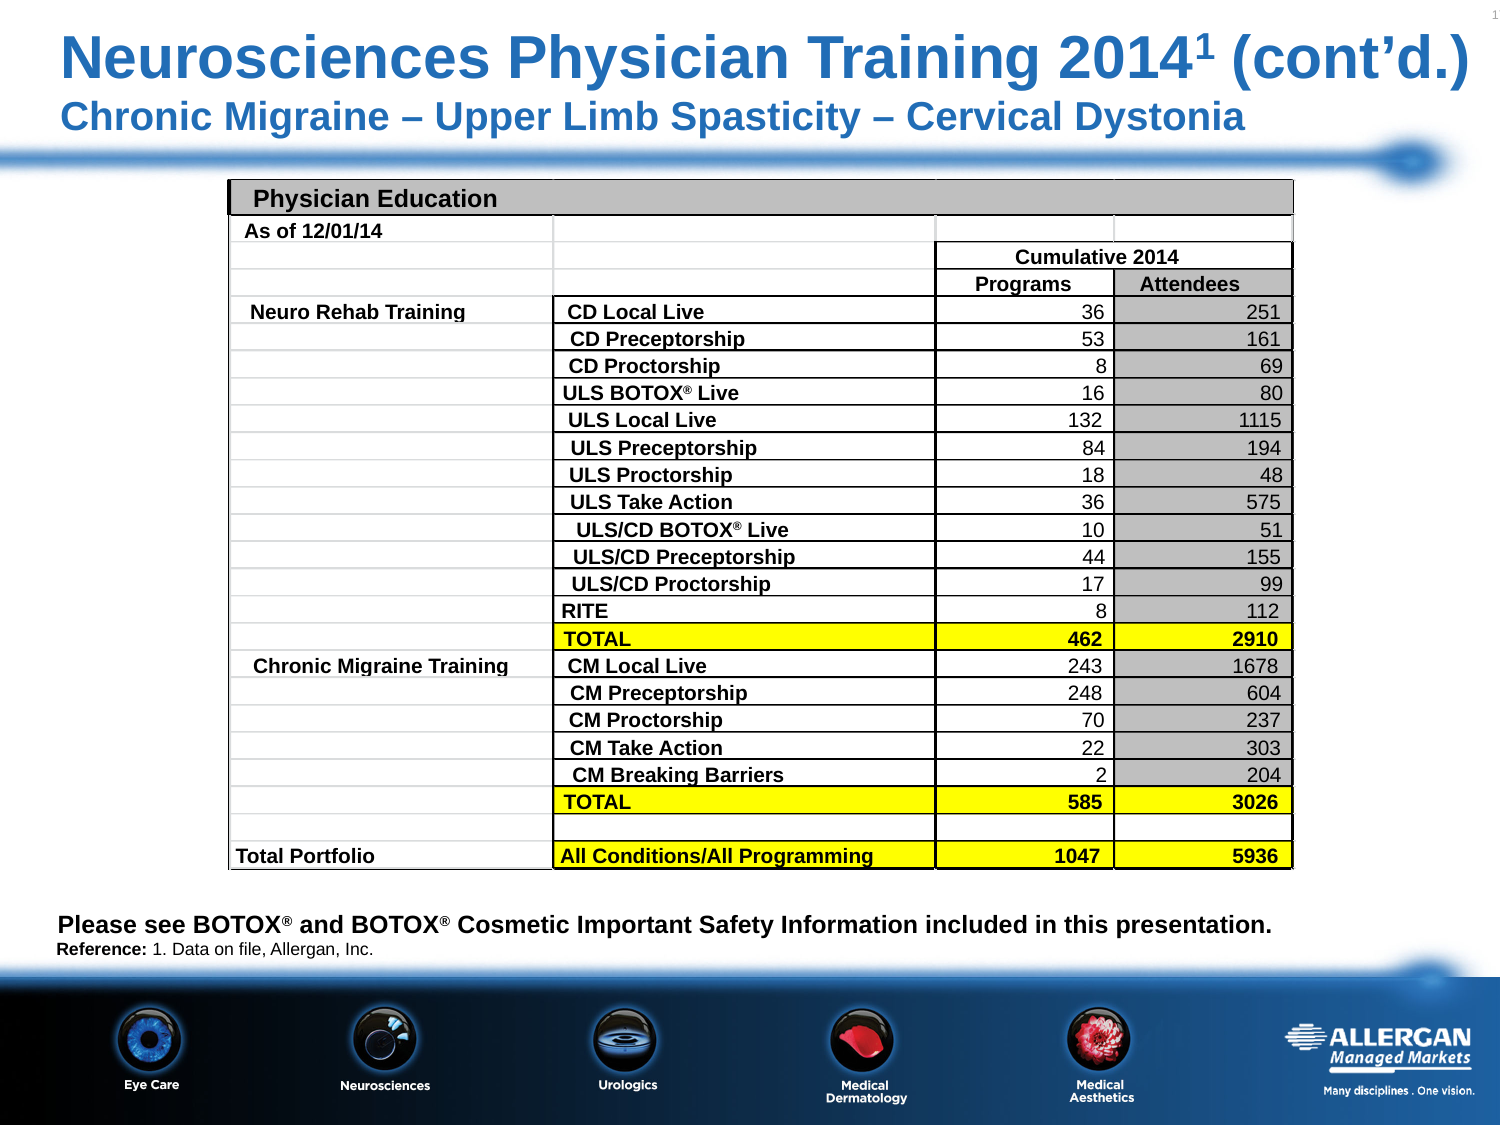

# Neurosciences Physician Training 20141 (cont’d.) Chronic Migraine – Upper Limb Spasticity – Cervical Dystonia

Physician Education

As of 12/01/14

Cumulative 2014

Programs
Attendees

Neuro Rehab Training
CD Local Live
36
251

CD Preceptorship
53
161

CD Proctorship
8
69

ULS BOTOX® Live
16
80

ULS Local Live
132
1115

ULS Preceptorship
84
194

ULS Proctorship
18
48

ULS Take Action
36
575

ULS/CD BOTOX® Live
10
51

ULS/CD Preceptorship
44
155

ULS/CD Proctorship
17
99

RITE
8
112

TOTAL
462
2910

Chronic Migraine Training
CM Local Live
243
1678

CM Preceptorship
248
604

CM Proctorship
70
237

CM Take Action
22
303

CM Breaking Barriers
2
204

TOTAL
585
3026

Total Portfolio
All Conditions/All Programming
1047
5936

Please see BOTOX® and BOTOX® Cosmetic Important Safety Information included in this presentation.
	Reference: 1. Data on file, Allergan, Inc.